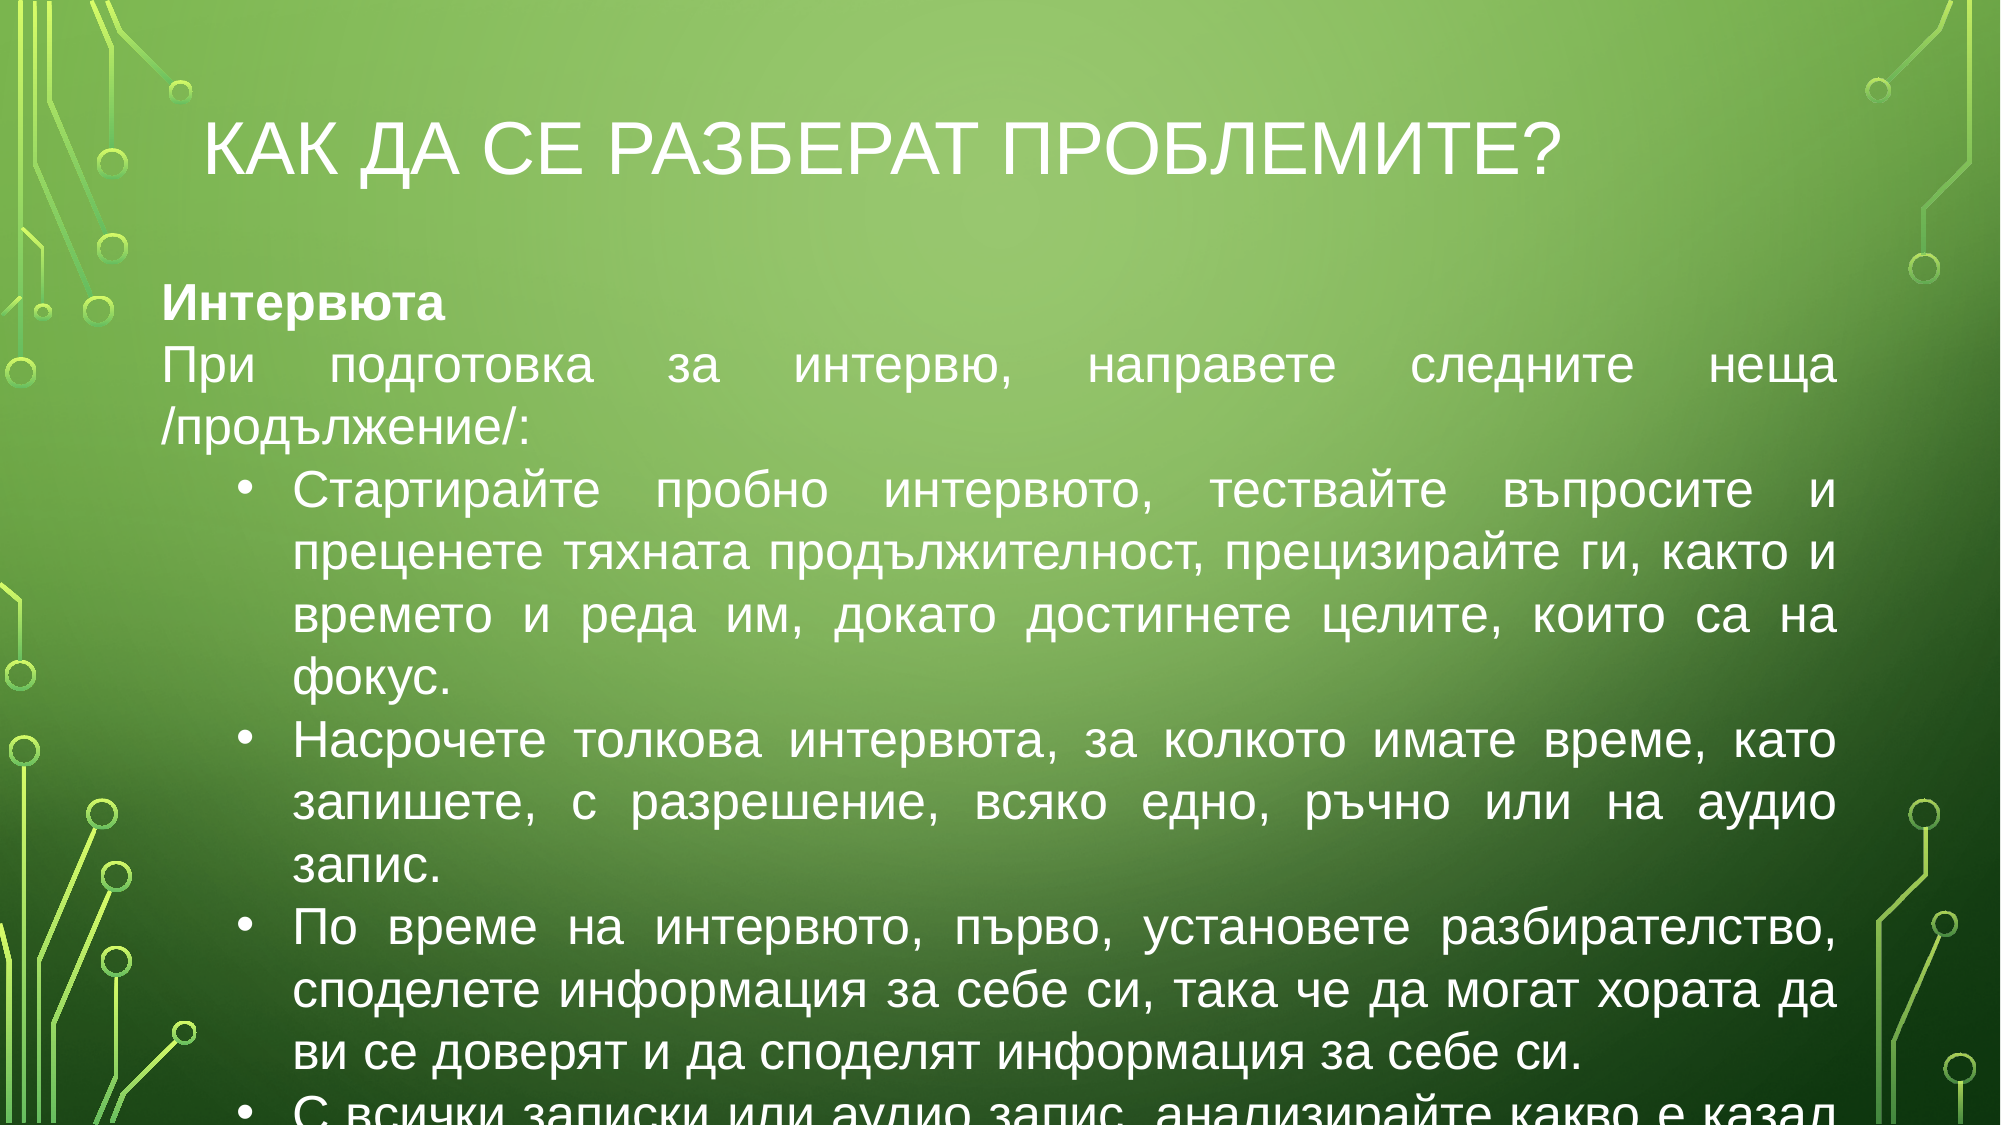

# Как да се разберат проблемите?
Интервюта
При подготовка за интервю, направете следните неща /продължение/:
Стартирайте пробно интервюто, тествайте въпросите и преценете тяхната продължителност, прецизирайте ги, както и времето и реда им, докато достигнете целите, които са на фокус.
Насрочете толкова интервюта, за колкото имате време, като запишете, с разрешение, всяко едно, ръчно или на аудио запис.
По време на интервюто, първо, установете разбирателство, споделете информация за себе си, така че да могат хората да ви се доверят и да споделят информация за себе си.
С всички записки или аудио запис, анализирайте какво е казал всеки един и синтезирайте перспектива на това какъв е проблема.